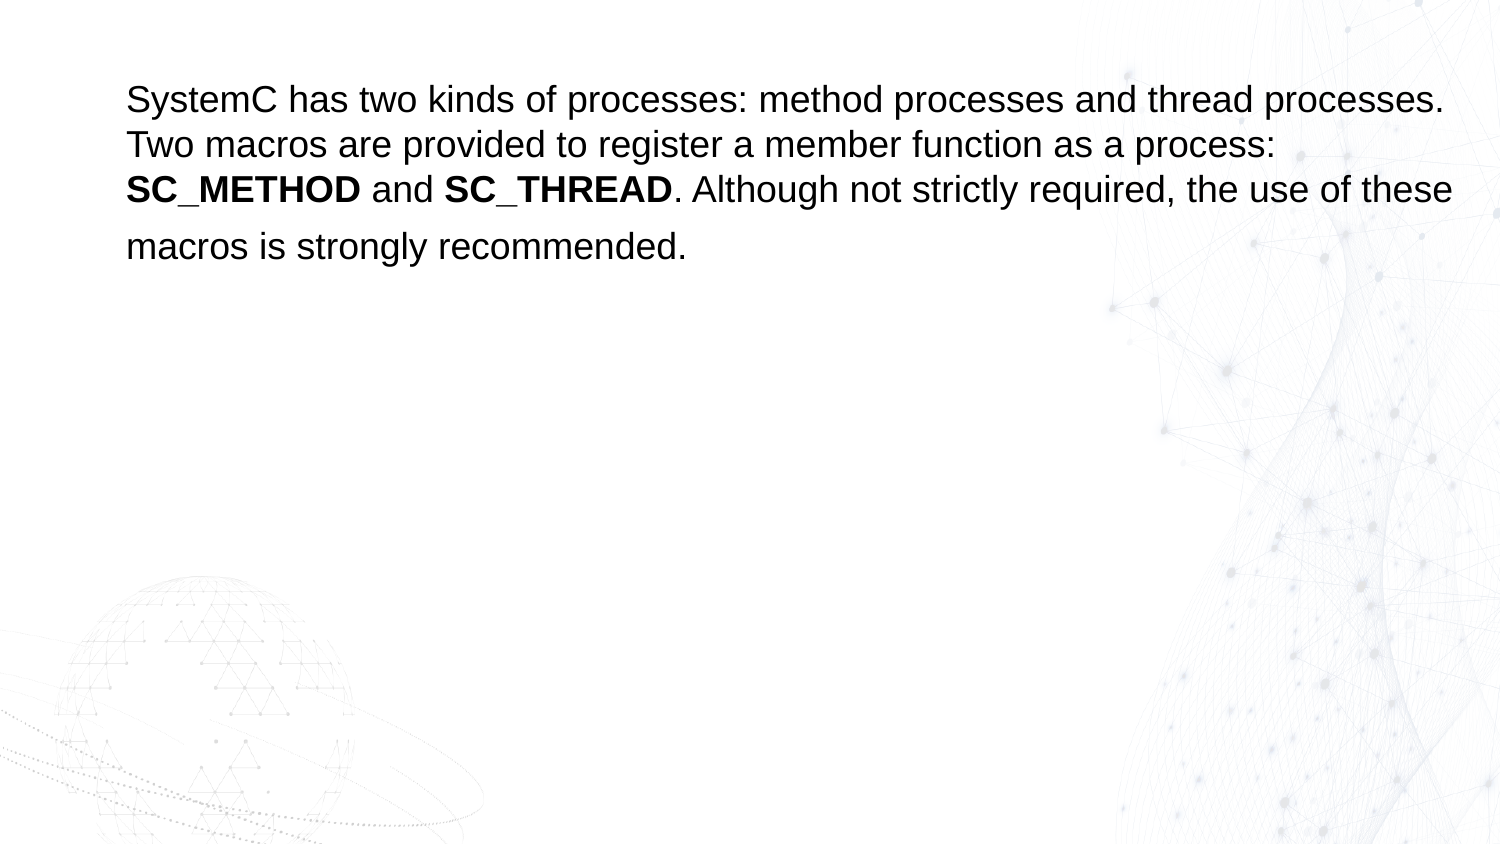

SystemC has two kinds of processes: method processes and thread processes.
Two macros are provided to register a member function as a process:
SC_METHOD and SC_THREAD. Although not strictly required, the use of these
macros is strongly recommended.